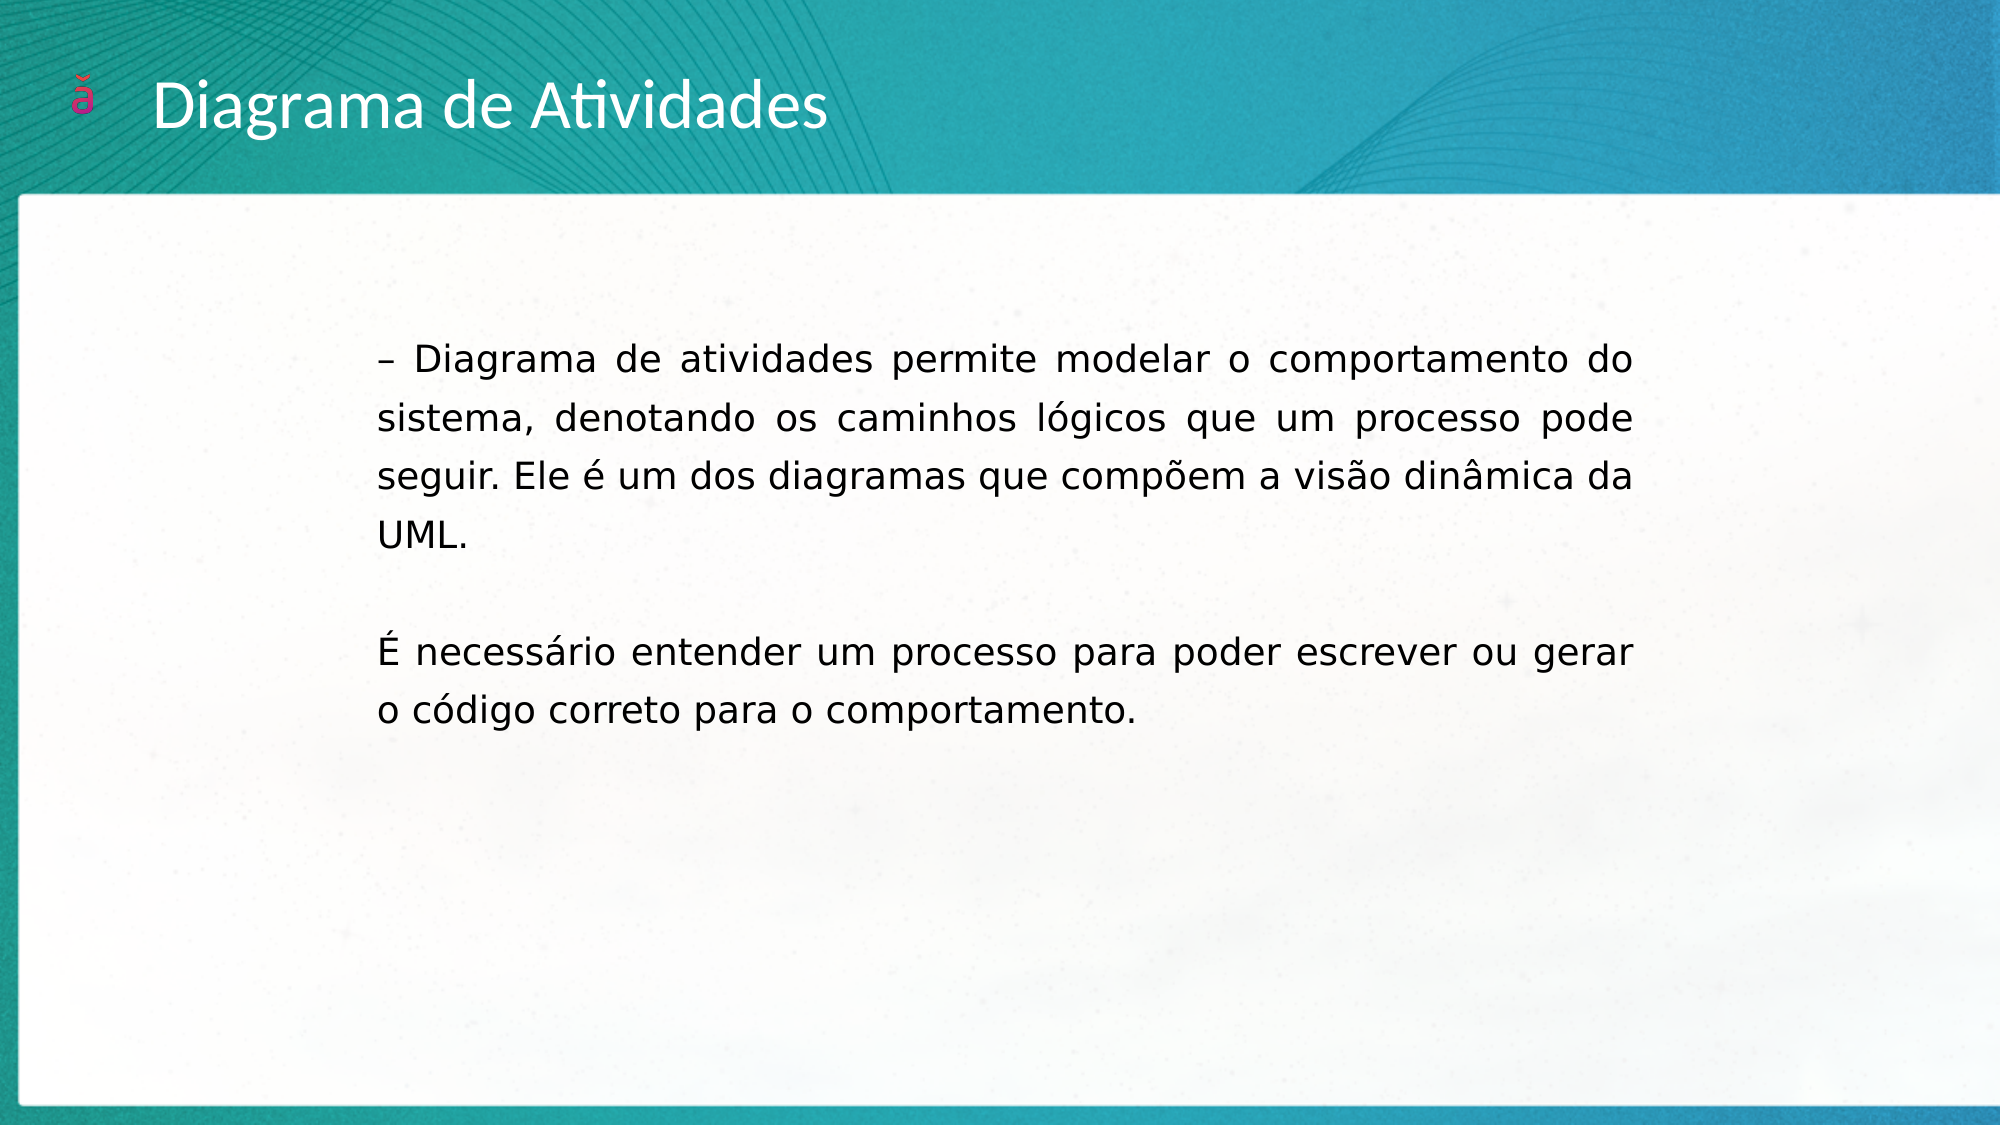

Diagrama de Atividades
– Diagrama de atividades permite modelar o comportamento do sistema, denotando os caminhos lógicos que um processo pode seguir. Ele é um dos diagramas que compõem a visão dinâmica da UML.
É necessário entender um processo para poder escrever ou gerar o código correto para o comportamento.